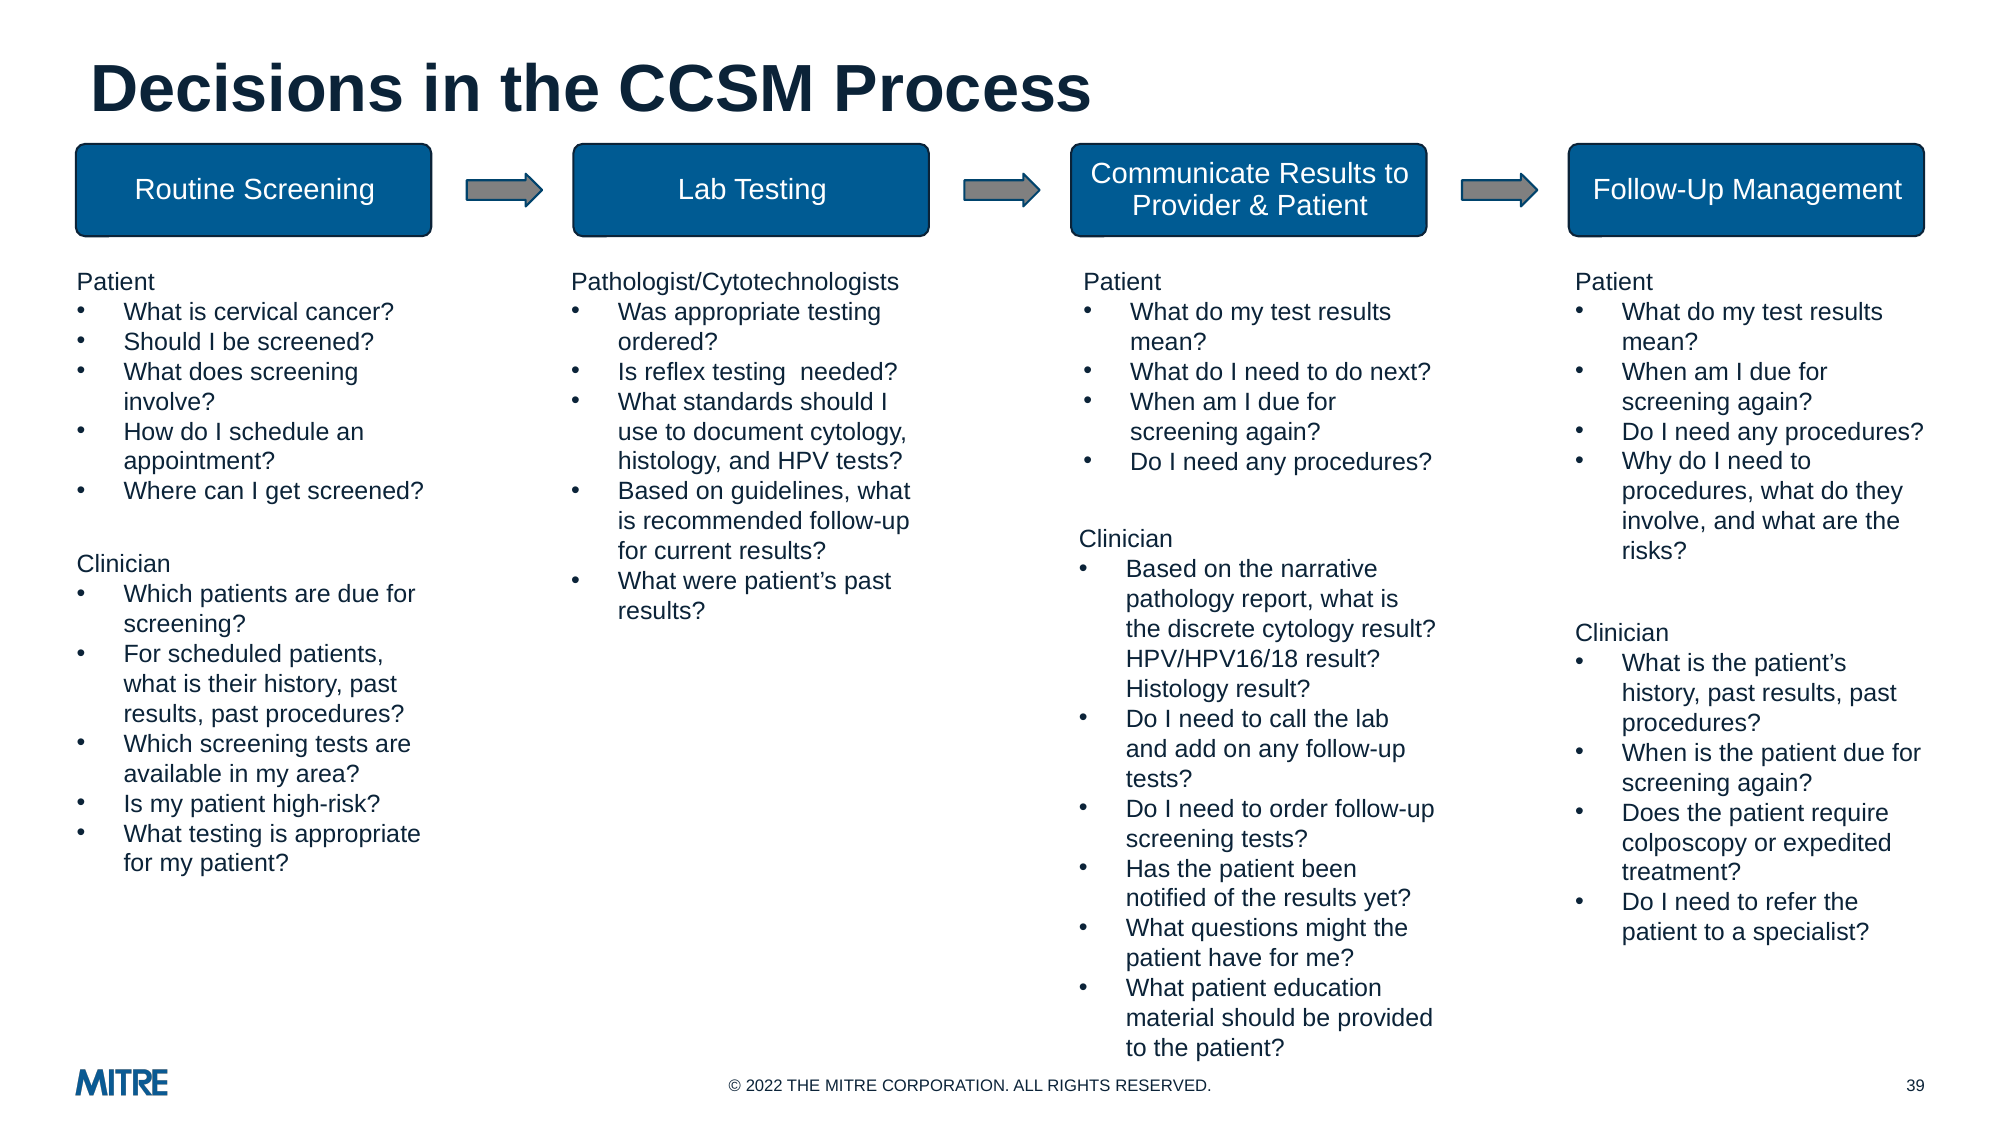

# Decisions in the CCSM Process
Routine Screening

Lab Testing

Communicate Results to Provider & Patient

Follow-Up Management
Patient
What is cervical cancer?
Should I be screened?
What does screening involve?
How do I schedule an appointment?
Where can I get screened?
Pathologist/Cytotechnologists
Was appropriate testing ordered?
Is reflex testing  needed?
What standards should I use to document cytology, histology, and HPV tests?
Based on guidelines, what is recommended follow-up for current results?
What were patient’s past results?
Patient
What do my test results mean?
What do I need to do next?
When am I due for screening again?
Do I need any procedures?
Patient
What do my test results mean?
When am I due for screening again?
Do I need any procedures?
Why do I need to procedures, what do they involve, and what are the risks?
Clinician
Based on the narrative pathology report, what is the discrete cytology result? HPV/HPV16/18 result? Histology result?
Do I need to call the lab and add on any follow-up tests?
Do I need to order follow-up screening tests?
Has the patient been notified of the results yet?
What questions might the patient have for me?
What patient education material should be provided to the patient?

Clinician
Which patients are due for screening?
For scheduled patients, what is their history, past results, past procedures?
Which screening tests are available in my area?
Is my patient high-risk?
What testing is appropriate for my patient?
Clinician
What is the patient’s history, past results, past procedures?
When is the patient due for screening again?
Does the patient require colposcopy or expedited treatment?
Do I need to refer the patient to a specialist?

39